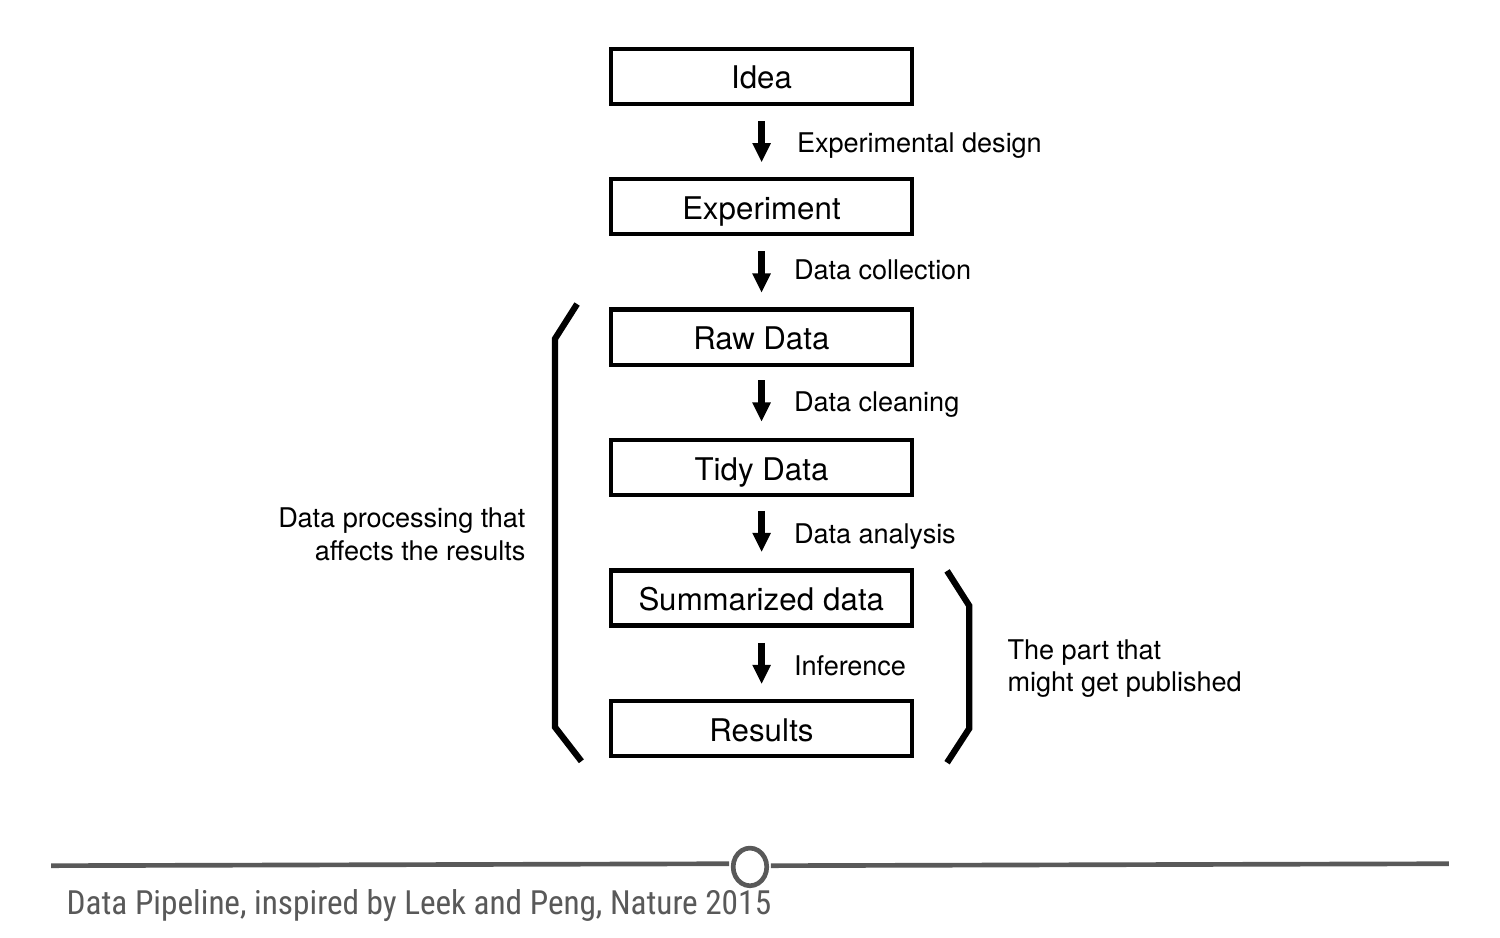

Idea
Experimental design
Experiment
Data collection

Raw Data
Data cleaning
Tidy Data
Data processing that
affects the results
Data analysis
Summarized data

The part that
might get published
Inference
Results
Data Pipeline, inspired by Leek and Peng, Nature 2015